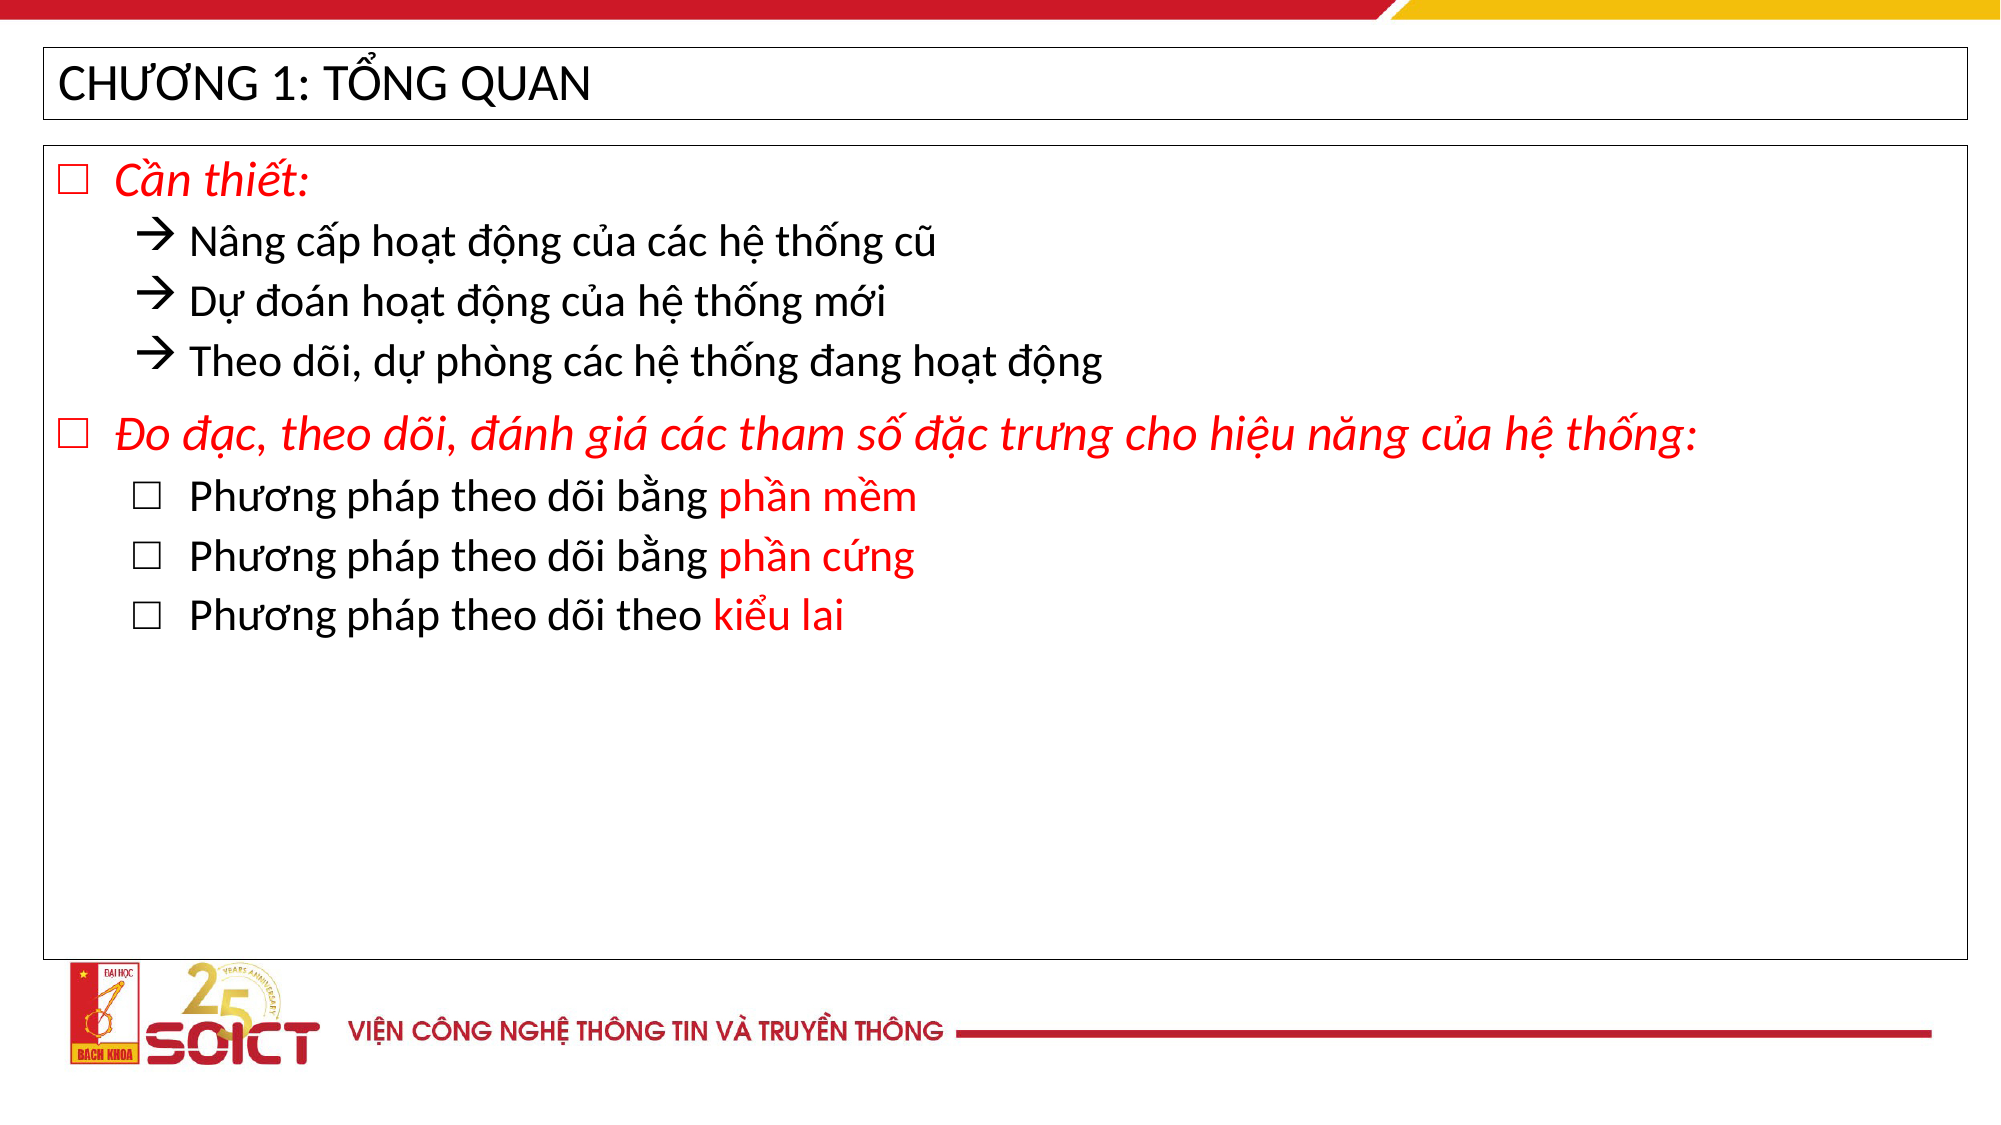

CHƯƠNG 1: TỔNG QUAN
Cần thiết:
Nâng cấp hoạt động của các hệ thống cũ
Dự đoán hoạt động của hệ thống mới
Theo dõi, dự phòng các hệ thống đang hoạt động
Đo đạc, theo dõi, đánh giá các tham số đặc trưng cho hiệu năng của hệ thống:
Phương pháp theo dõi bằng phần mềm
Phương pháp theo dõi bằng phần cứng
Phương pháp theo dõi theo kiểu lai